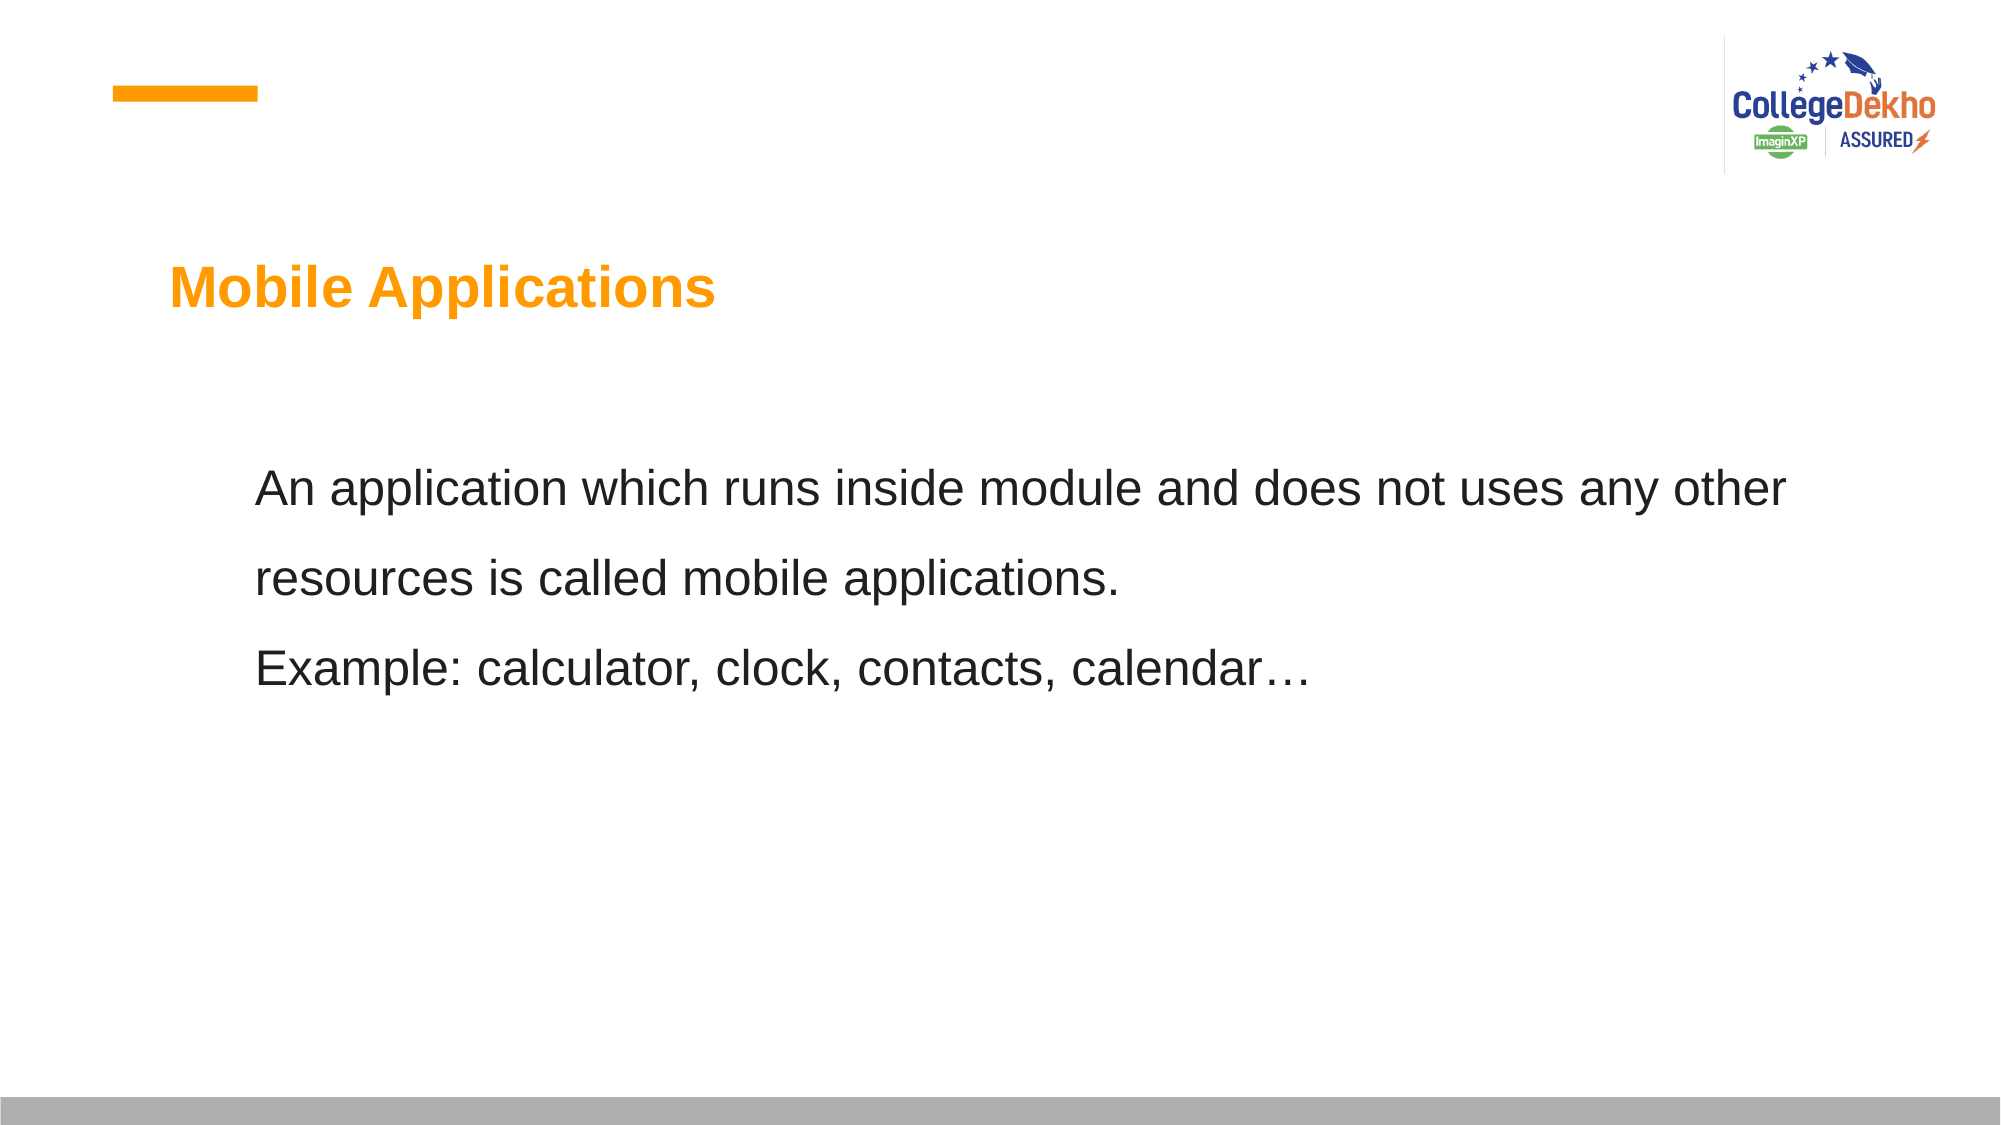

Mobile Applications
An application which runs inside module and does not uses any other resources is called mobile applications.
Example: calculator, clock, contacts, calendar…